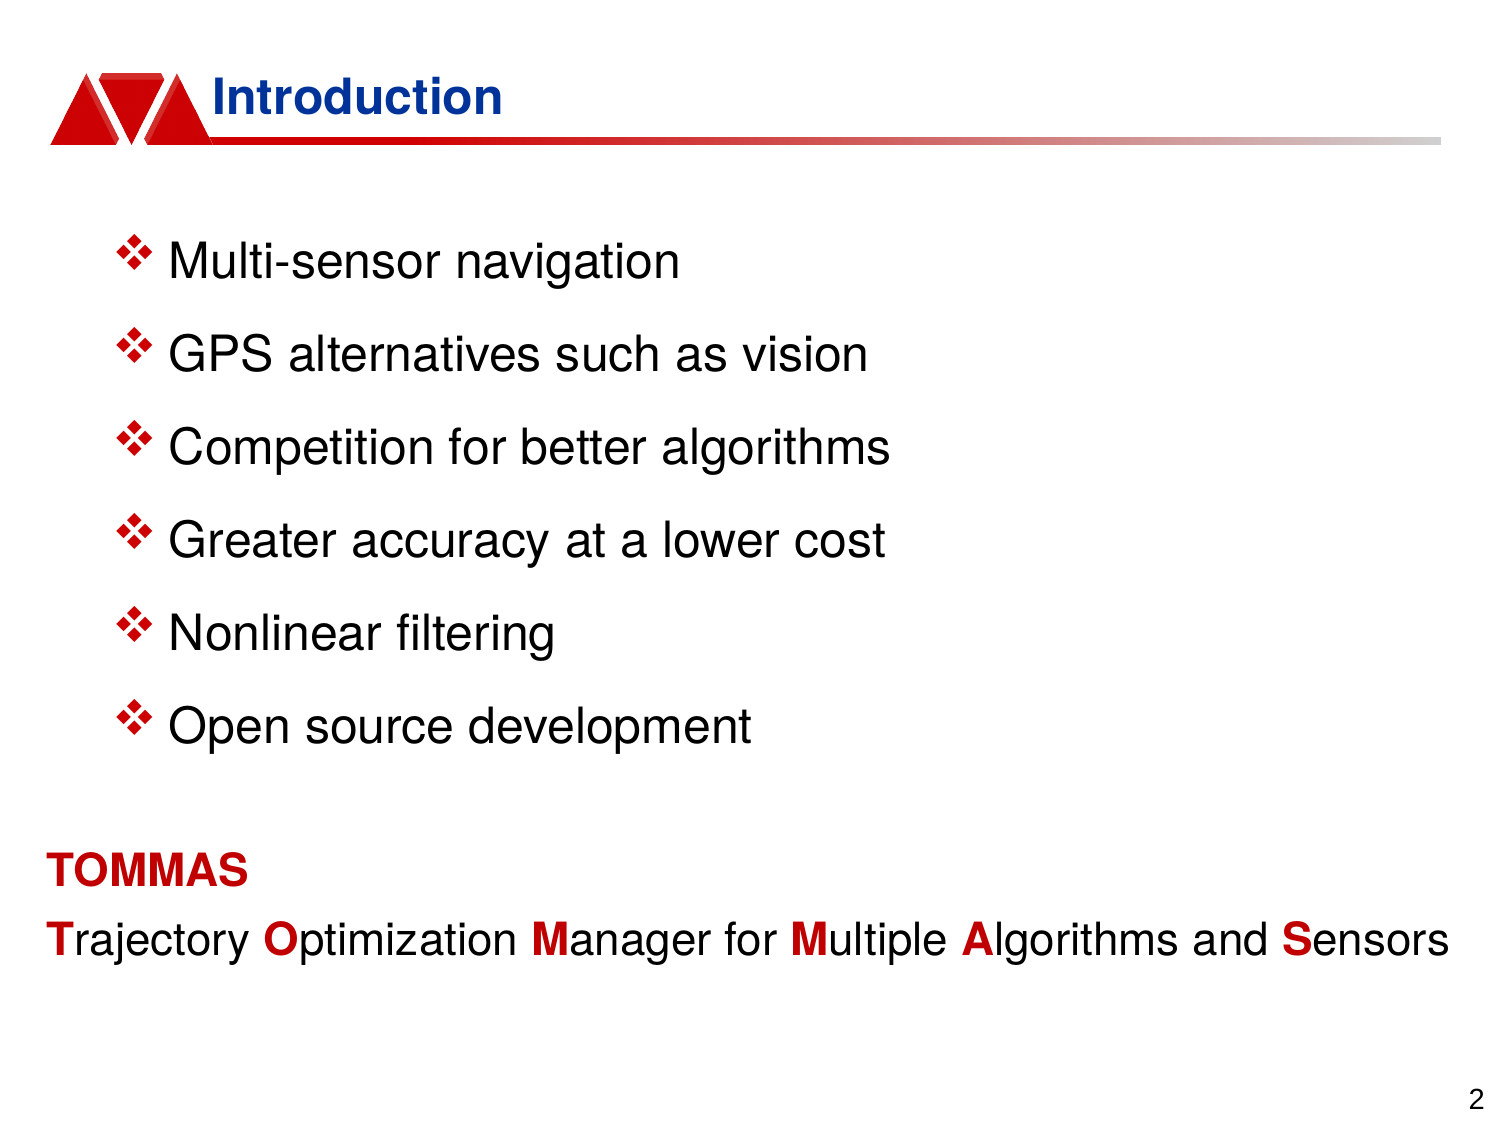

# Introduction
Multi-sensor navigation
GPS alternatives such as vision
Competition for better algorithms
Greater accuracy at a lower cost
Nonlinear filtering
Open source development

TOMMAS
Trajectory Optimization Manager for Multiple Algorithms and Sensors

2